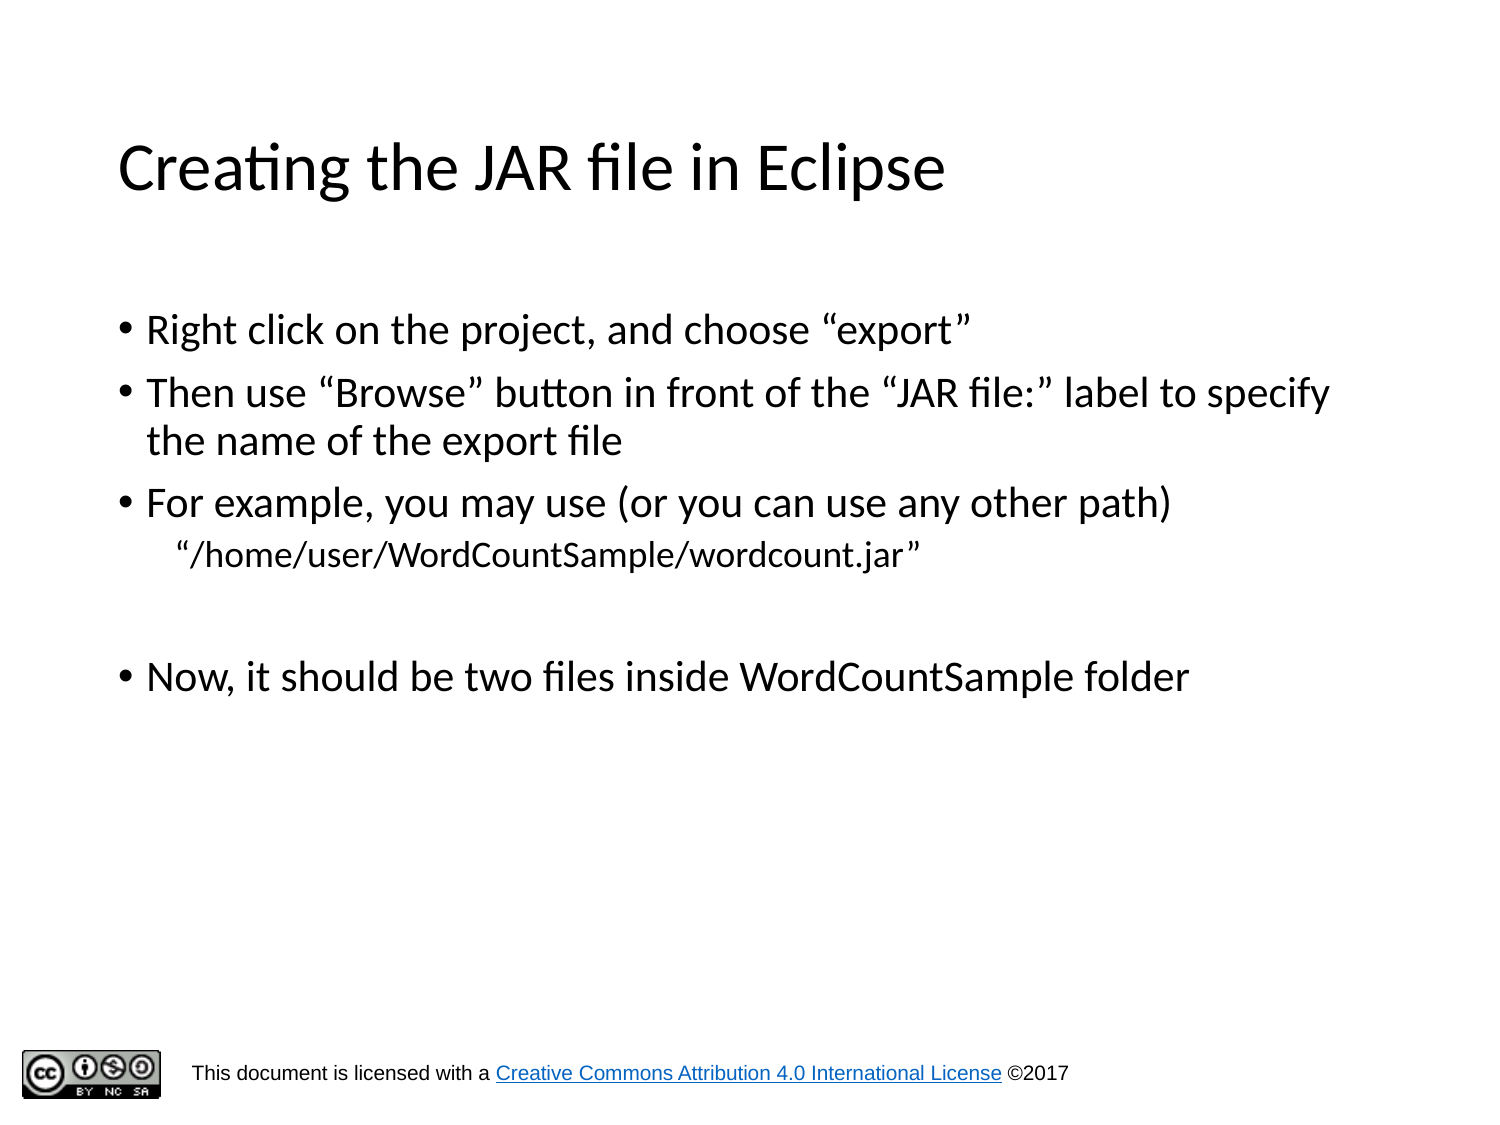

# Creating the JAR file in Eclipse
Right click on the project, and choose “export”
Then use “Browse” button in front of the “JAR file:” label to specify the name of the export file
For example, you may use (or you can use any other path)
“/home/user/WordCountSample/wordcount.jar”

Now, it should be two files inside WordCountSample folder